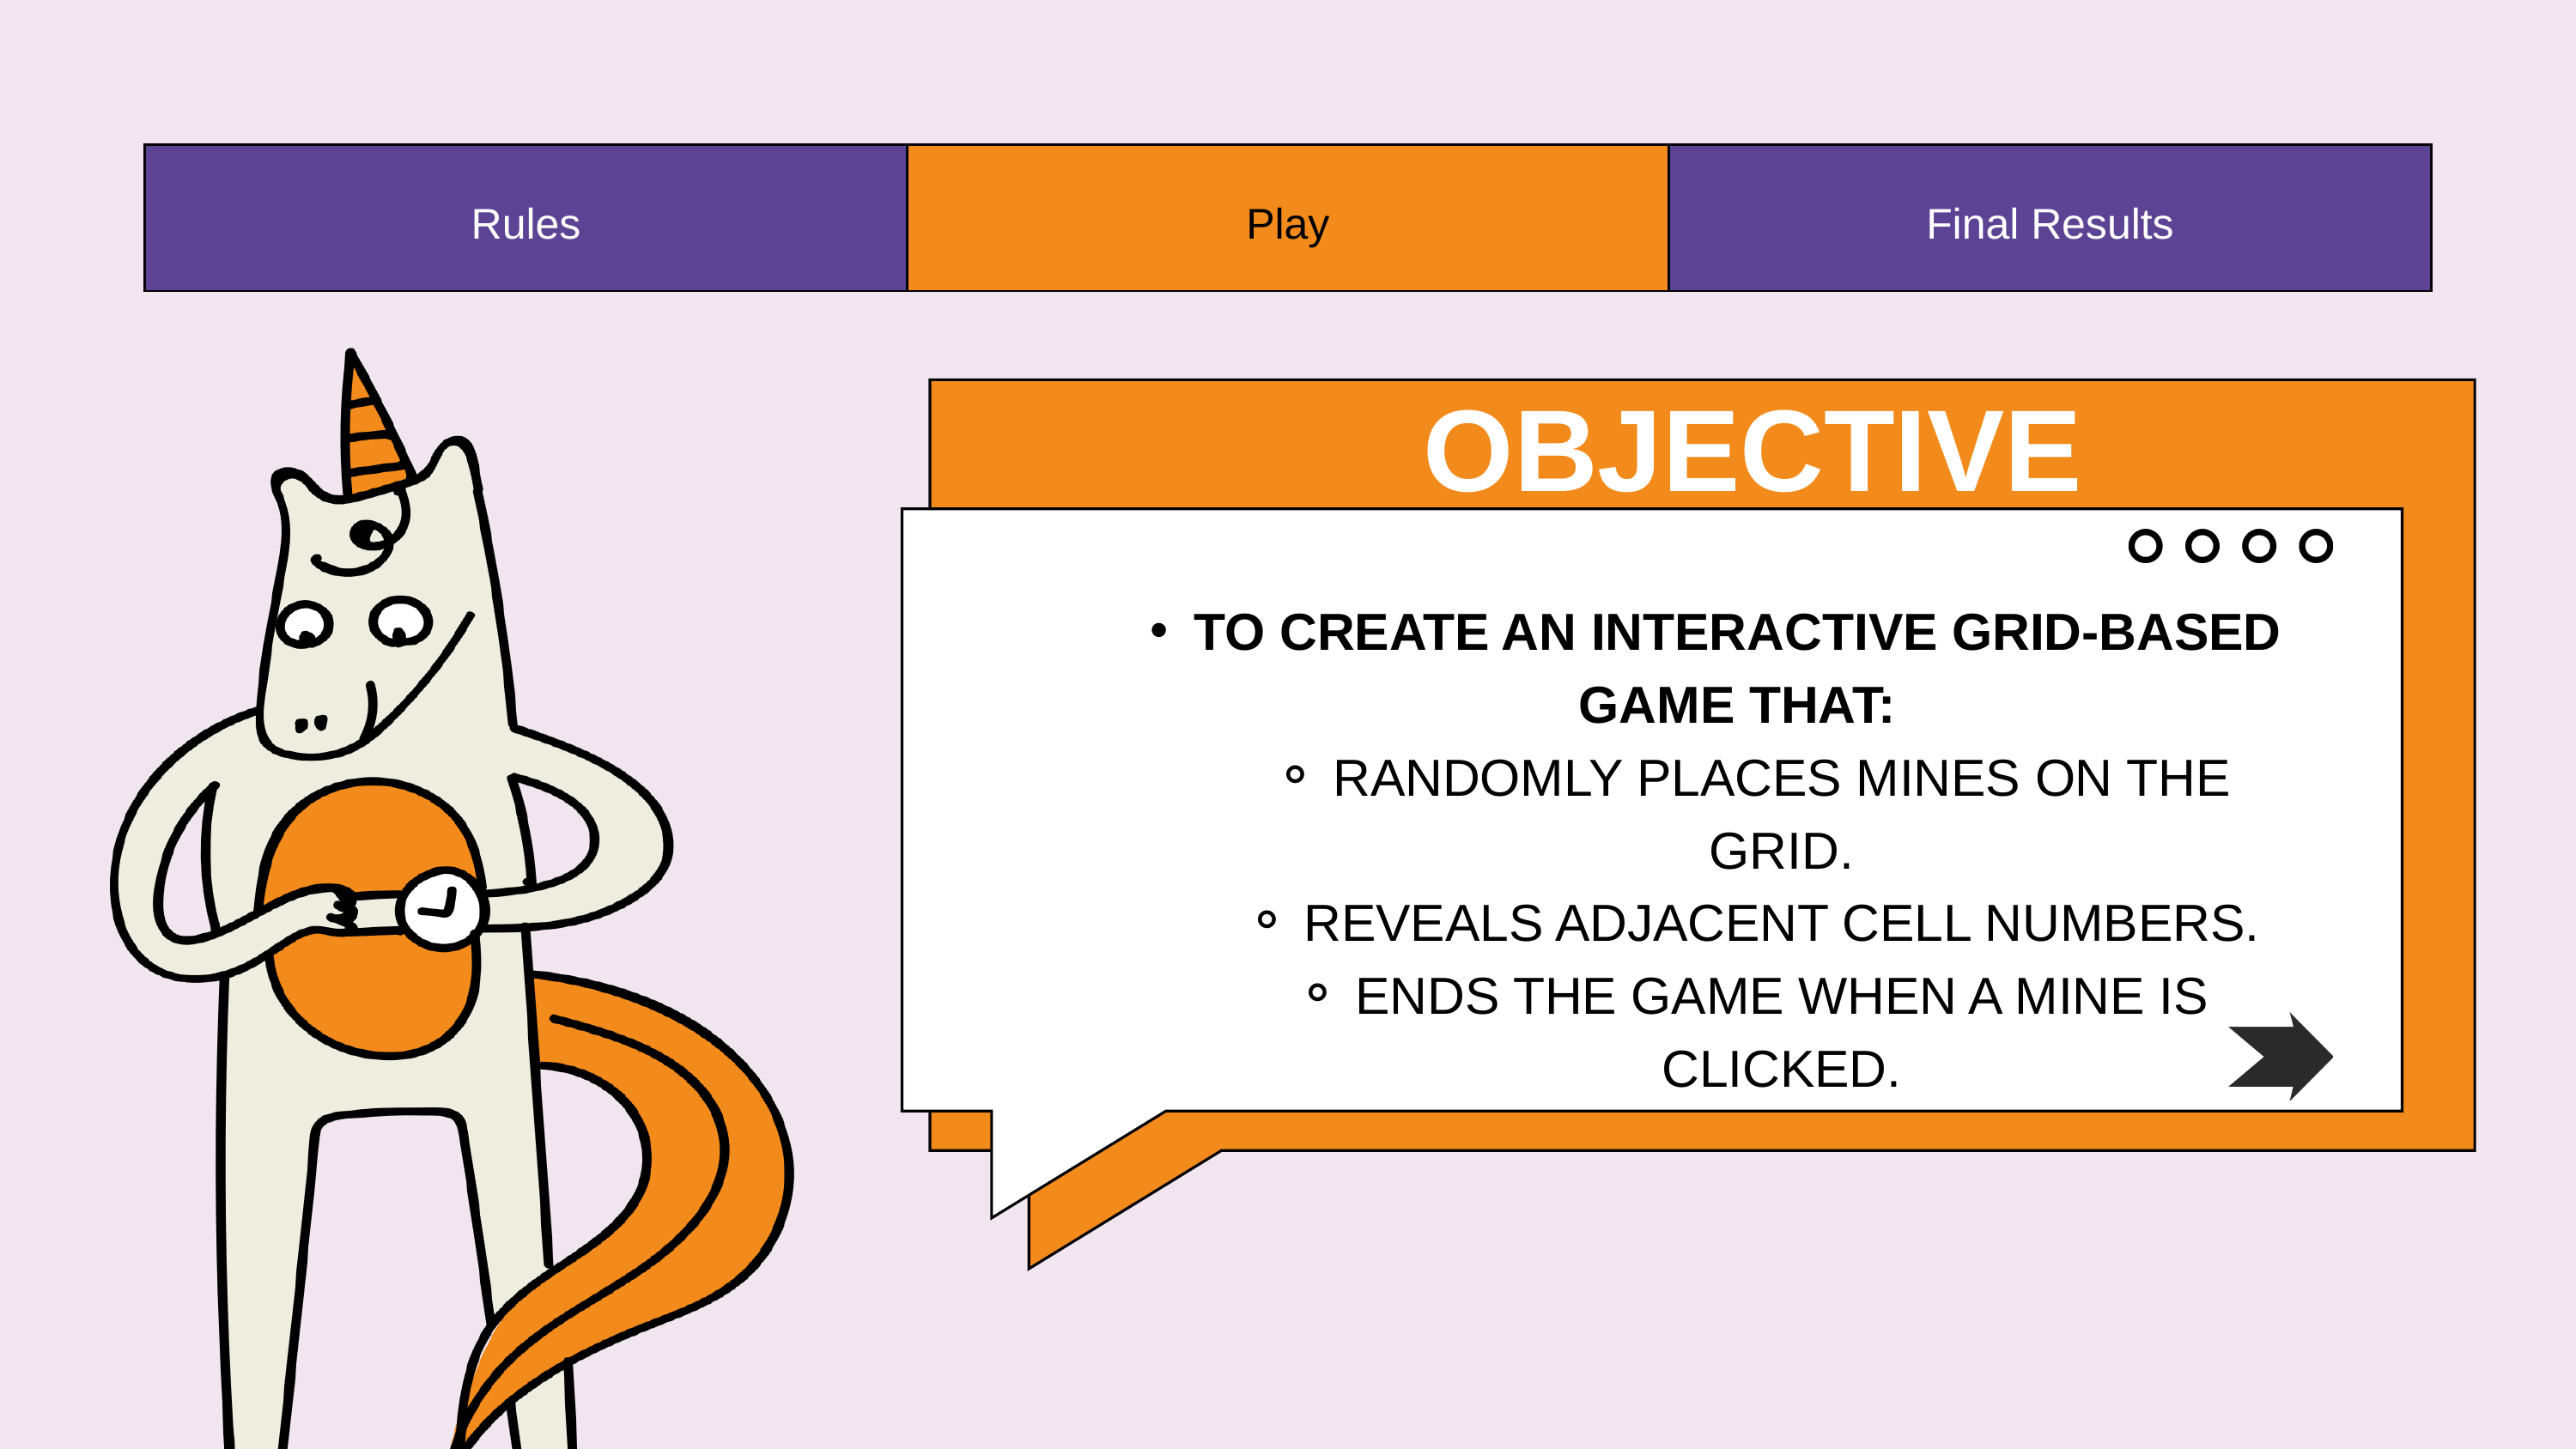

| Rules | Play | Final Results |
| --- | --- | --- |

OBJECTIVE

TO CREATE AN INTERACTIVE GRID-BASED GAME THAT:
RANDOMLY PLACES MINES ON THE GRID.
REVEALS ADJACENT CELL NUMBERS.
ENDS THE GAME WHEN A MINE IS CLICKED.